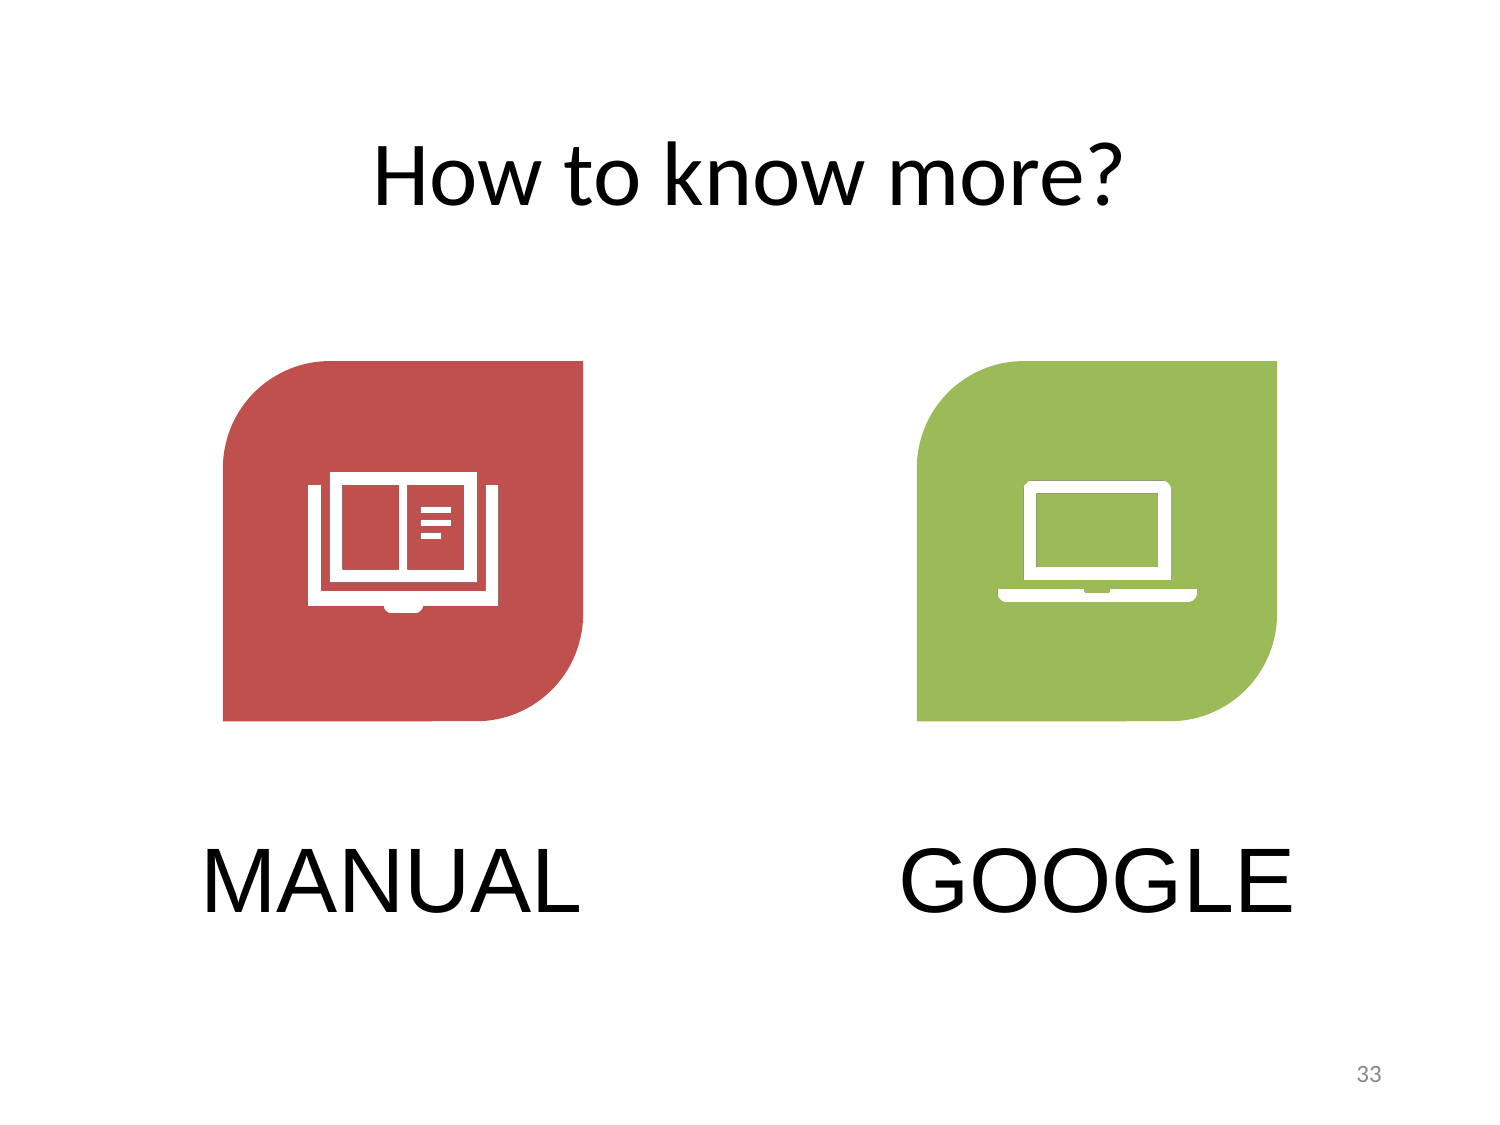

# How to know more?
Manual
Google
33